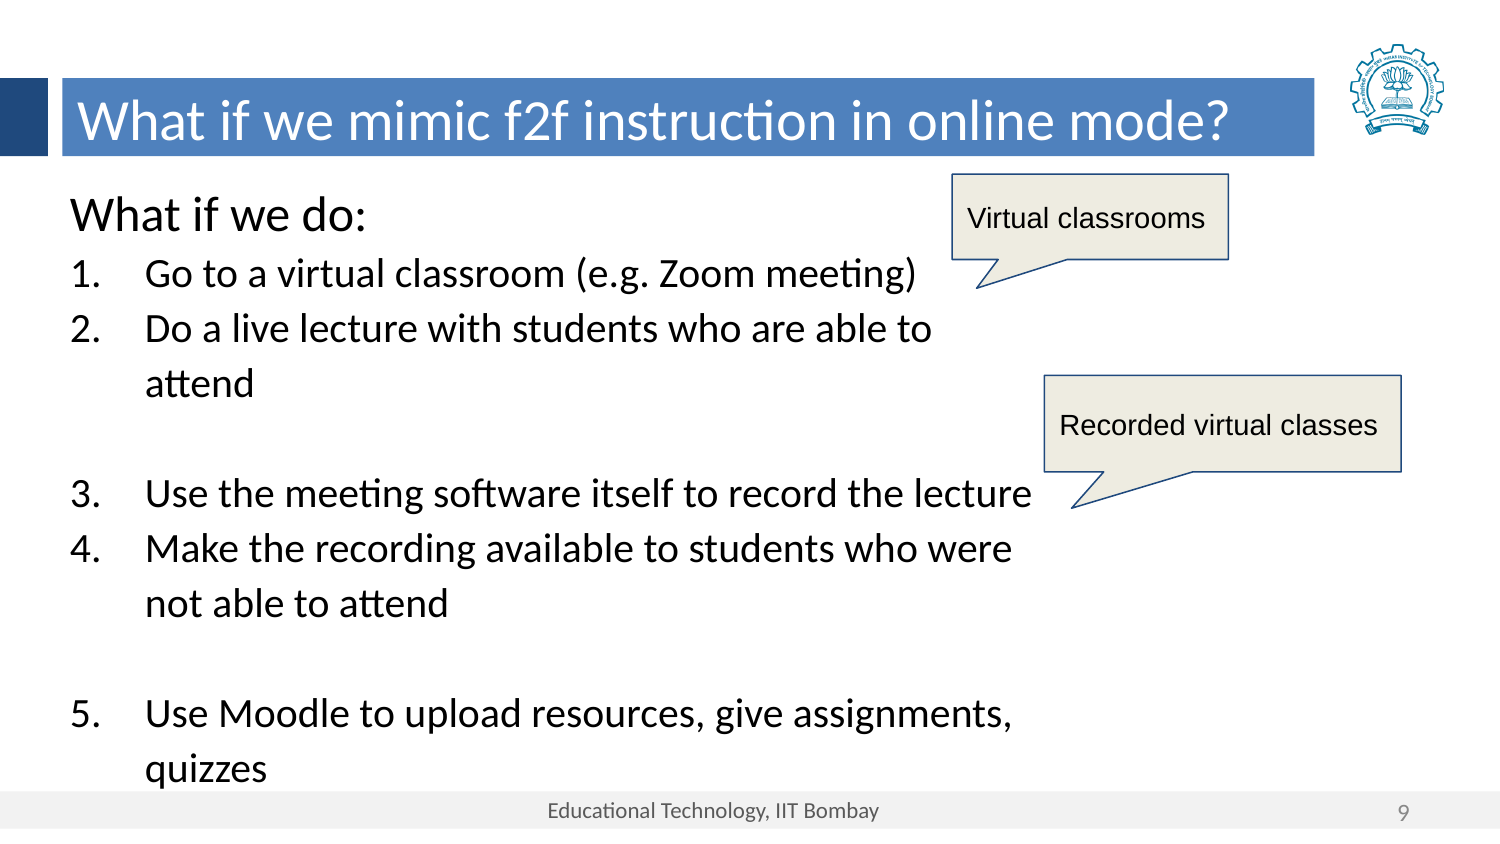

What if we mimic f2f instruction in online mode?
What if we do:
Go to a virtual classroom (e.g. Zoom meeting)
Do a live lecture with students who are able to attend

Use the meeting software itself to record the lecture
Make the recording available to students who were not able to attend

Use Moodle to upload resources, give assignments, quizzes
Virtual classrooms
Recorded virtual classes
9